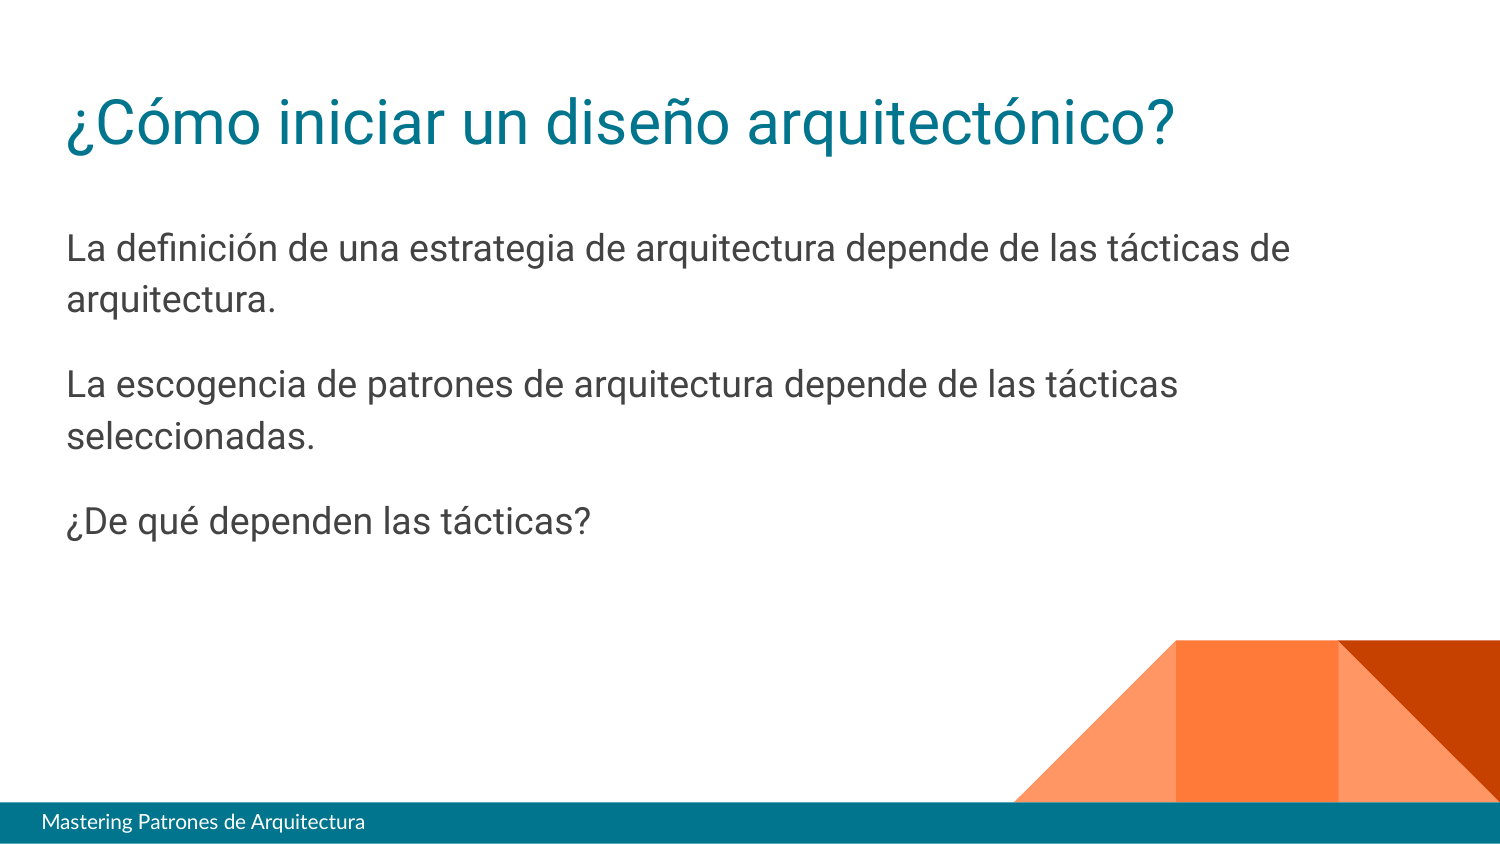

# ¿Cómo iniciar un diseño arquitectónico?
La definición de una estrategia de arquitectura depende de las tácticas de arquitectura.
La escogencia de patrones de arquitectura depende de las tácticas seleccionadas.
¿De qué dependen las tácticas?